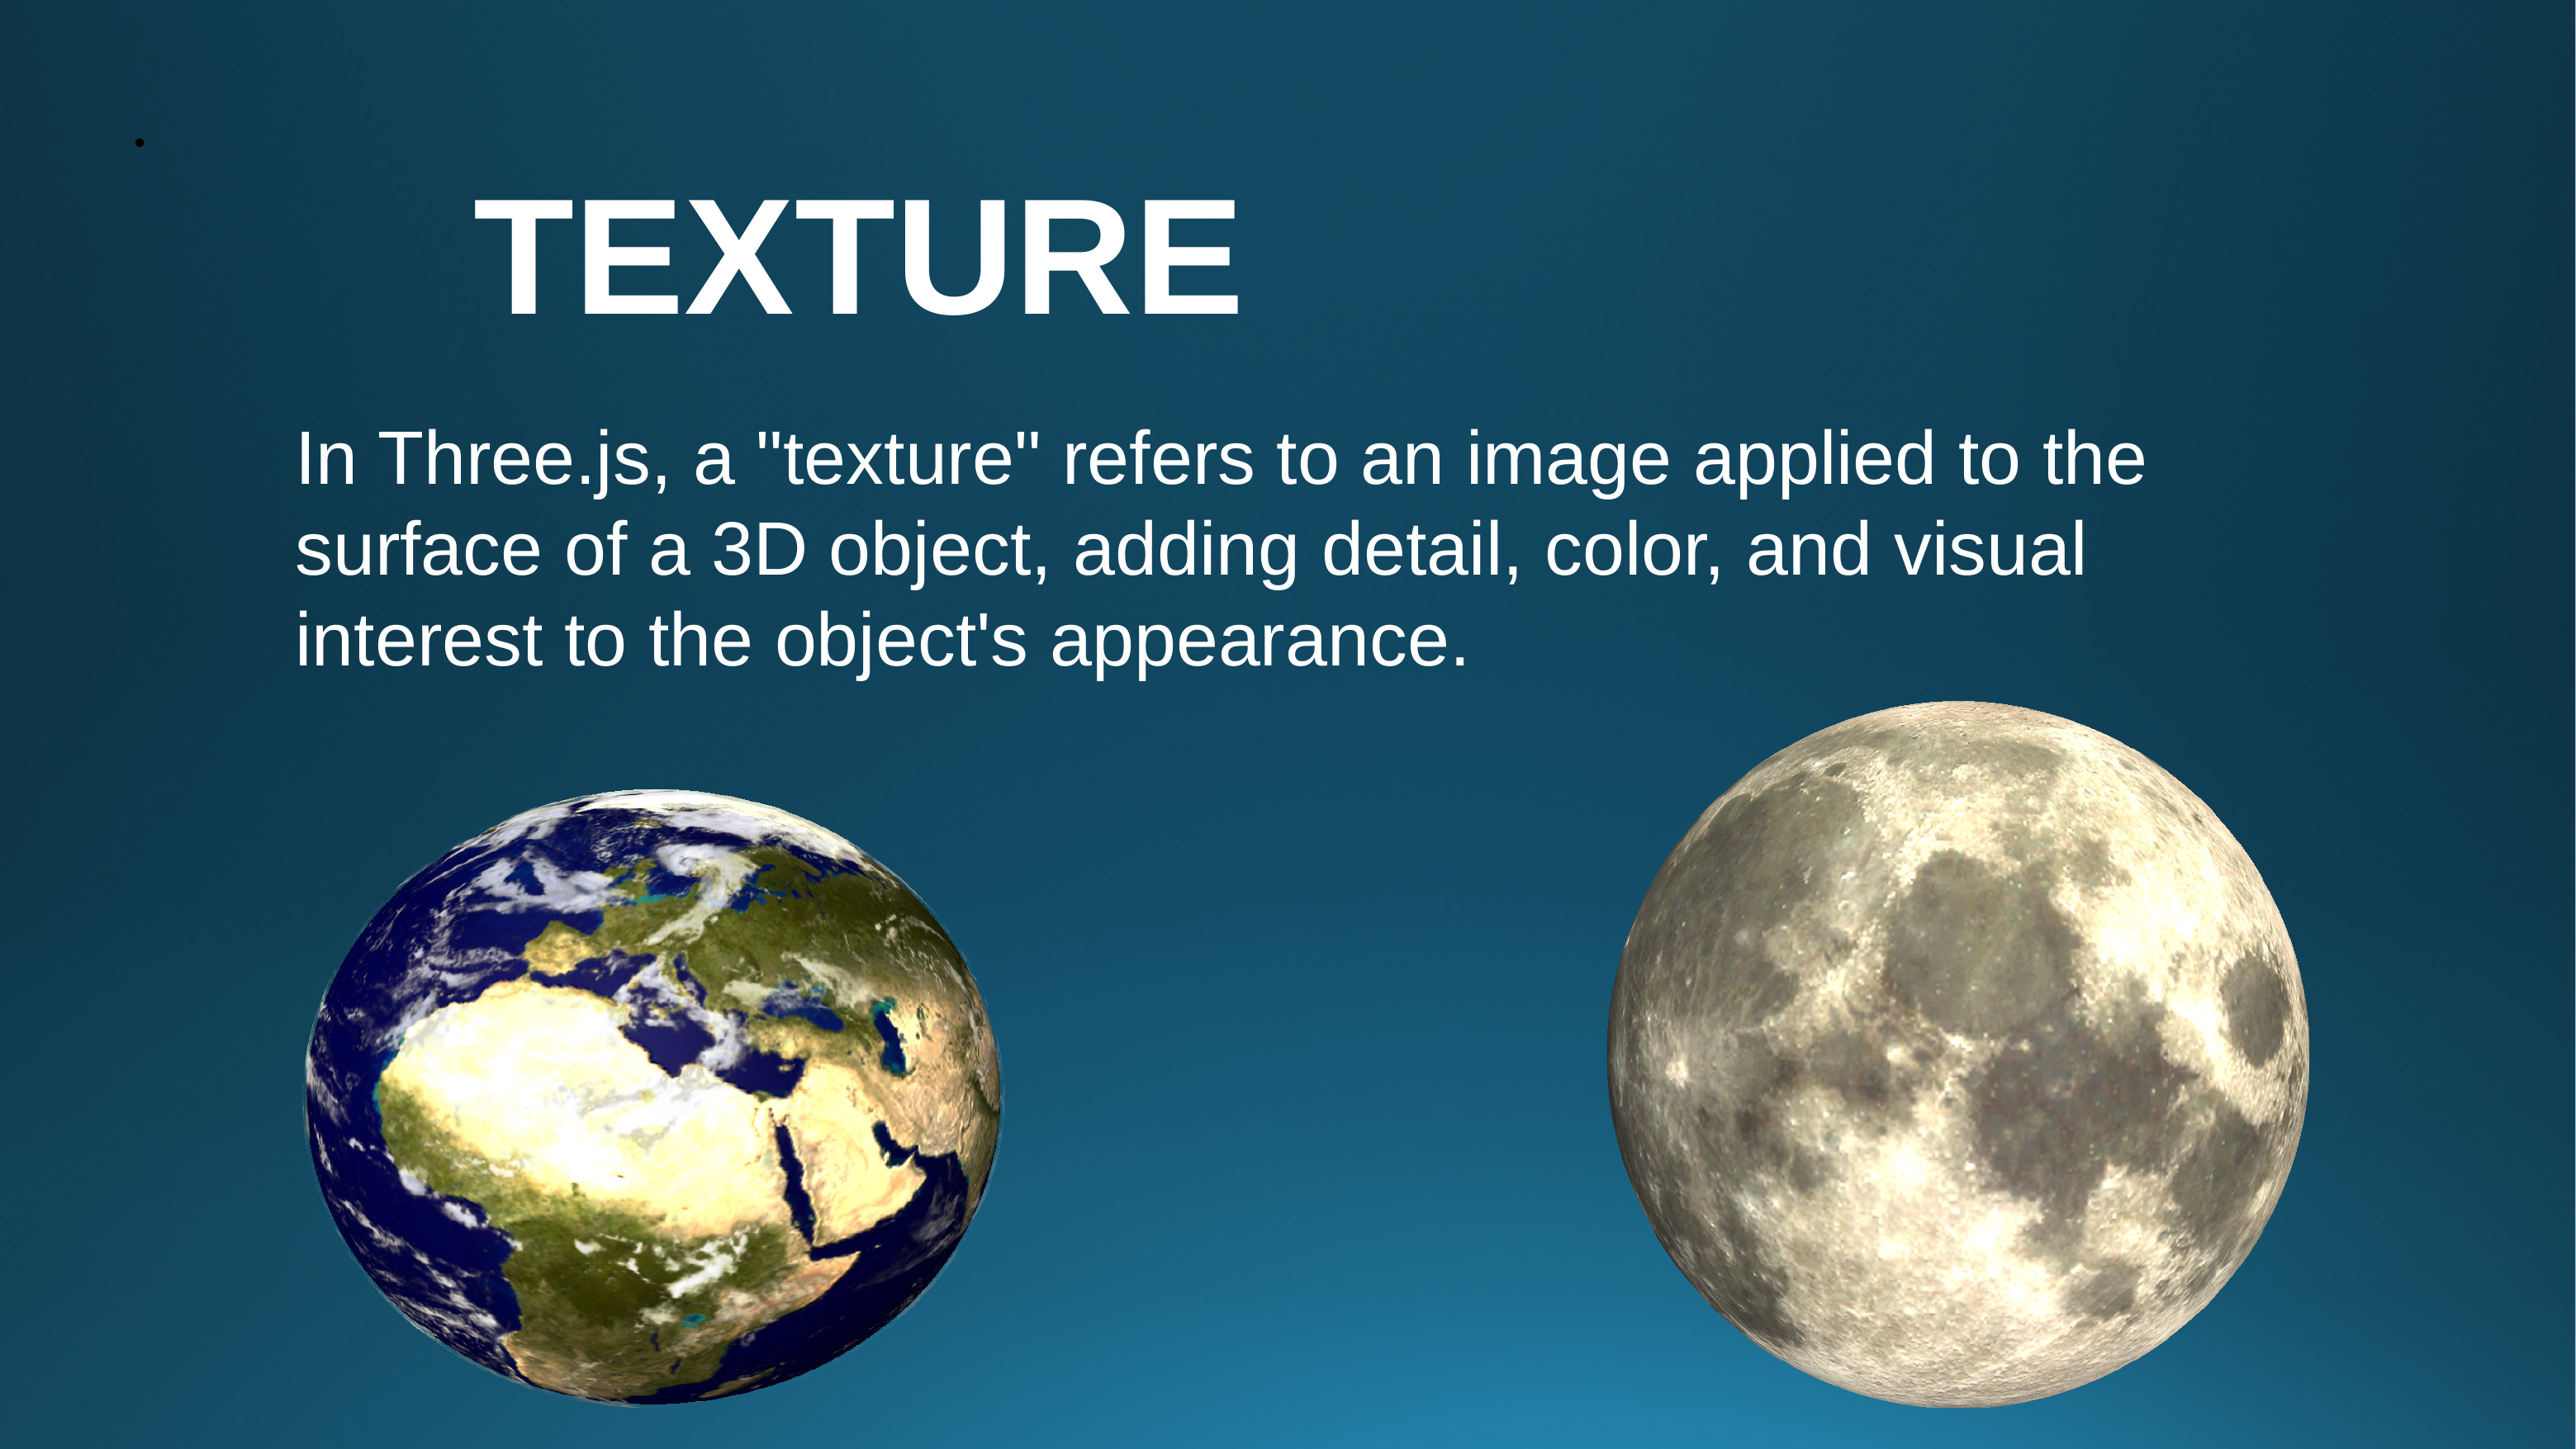

TEXTURE
In Three.js, a "texture" refers to an image applied to the surface of a 3D object, adding detail, color, and visual interest to the object's appearance.